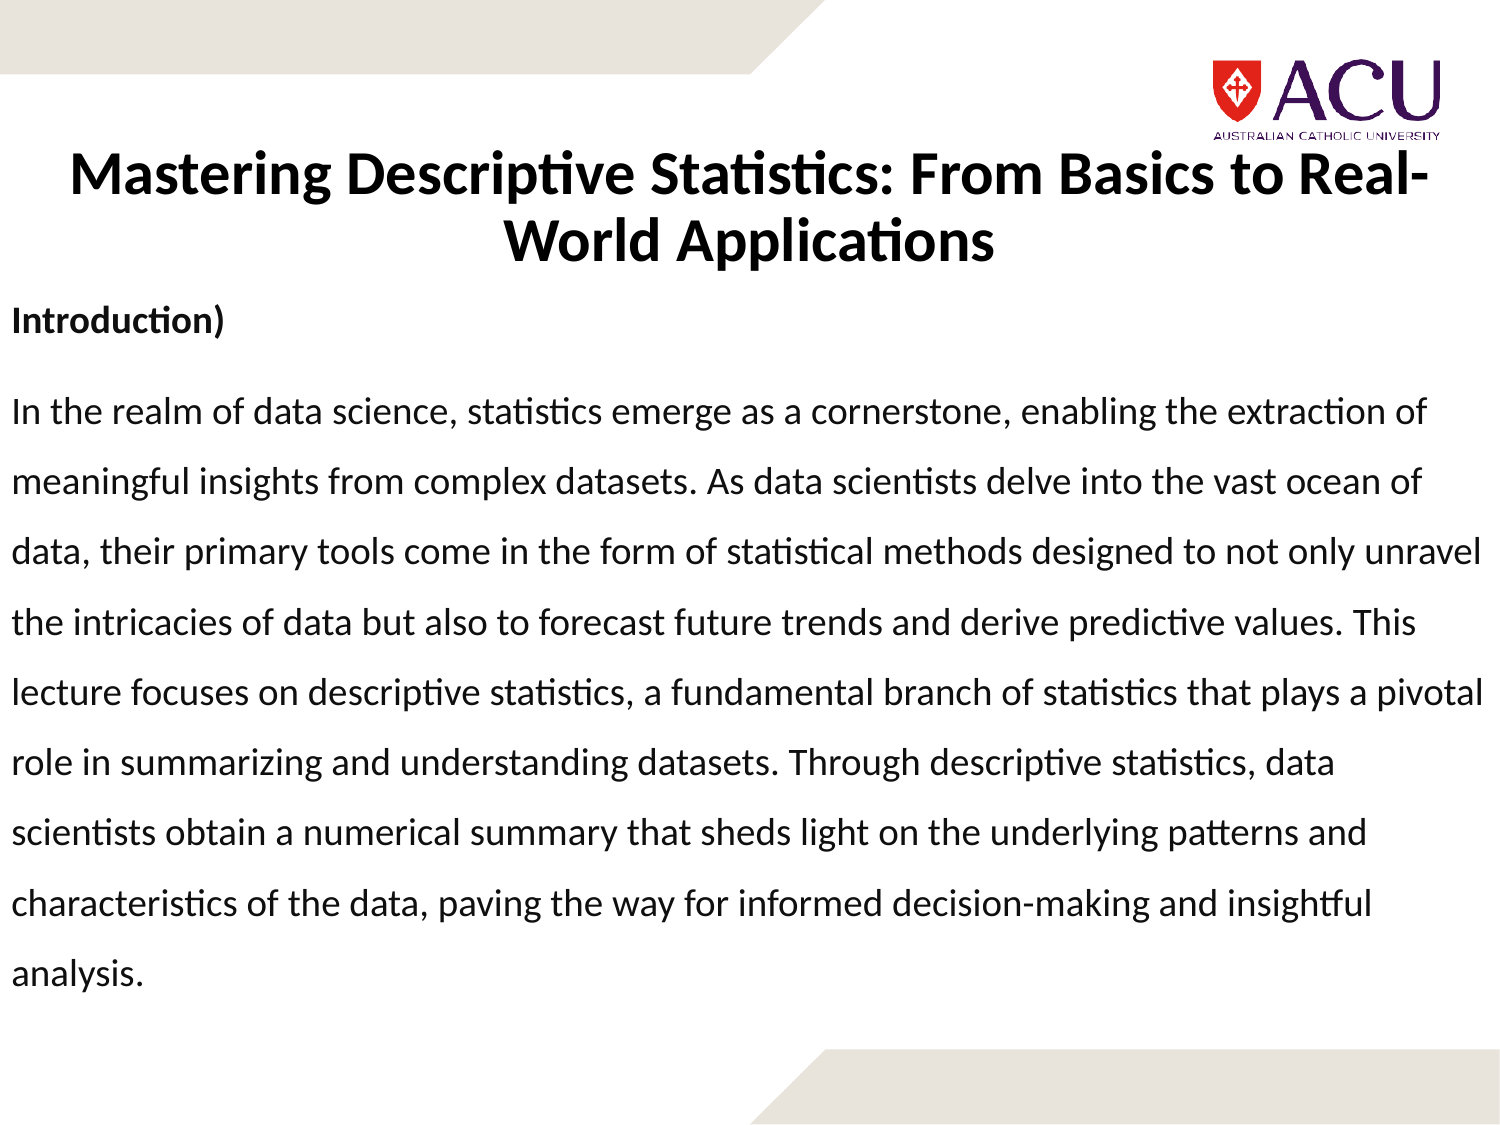

Mastering Descriptive Statistics: From Basics to Real-World Applications

Introduction)
In the realm of data science, statistics emerge as a cornerstone, enabling the extraction of meaningful insights from complex datasets. As data scientists delve into the vast ocean of data, their primary tools come in the form of statistical methods designed to not only unravel the intricacies of data but also to forecast future trends and derive predictive values. This lecture focuses on descriptive statistics, a fundamental branch of statistics that plays a pivotal role in summarizing and understanding datasets. Through descriptive statistics, data scientists obtain a numerical summary that sheds light on the underlying patterns and characteristics of the data, paving the way for informed decision-making and insightful analysis.